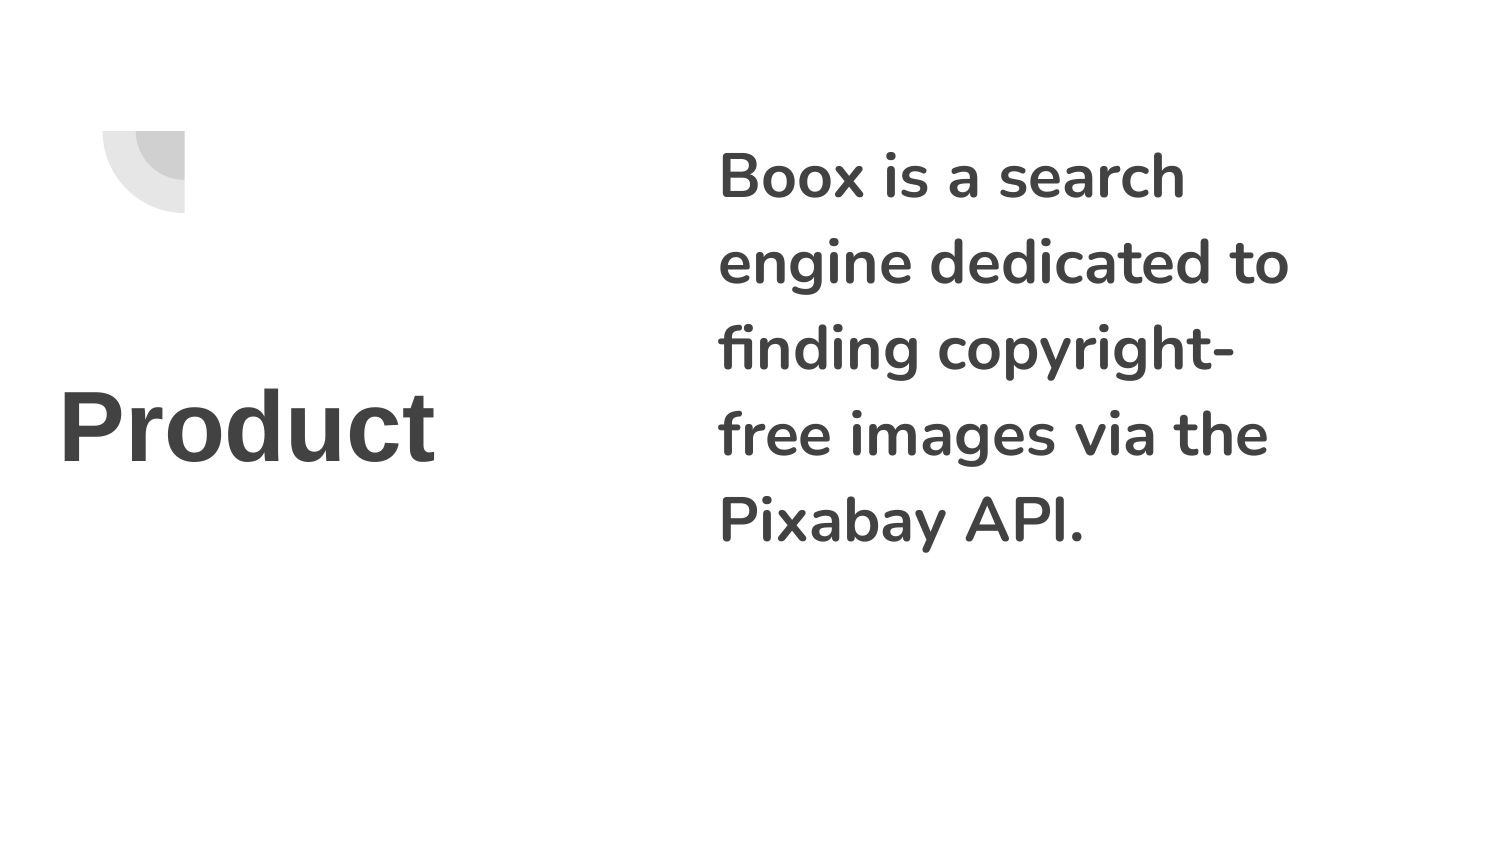

Boox is a search engine dedicated to finding copyright-free images via the Pixabay API.

# Product